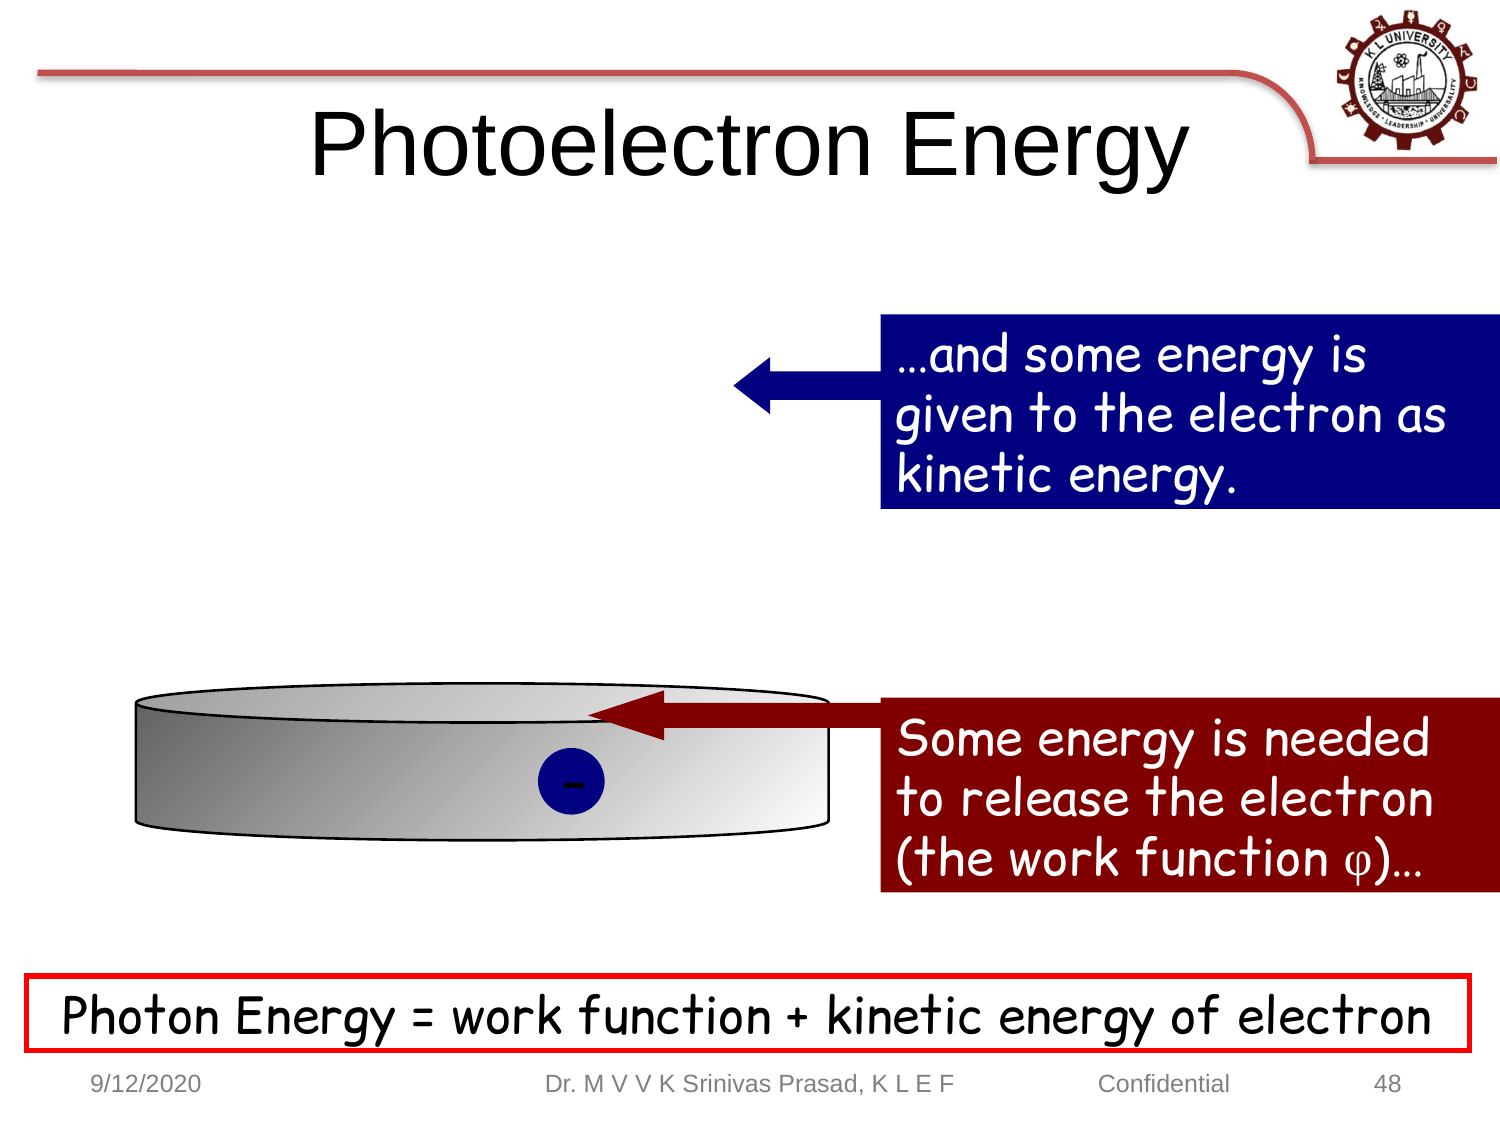

Photoelectron Energy
Photon
#

…and some energy is given to the electron as kinetic energy.

Some energy is needed to release the electron (the work function φ)…
-

Photon Energy = work function + kinetic energy of electron
9/12/2020
Dr. M V V K Srinivas Prasad, K L E F
Confidential	                  48